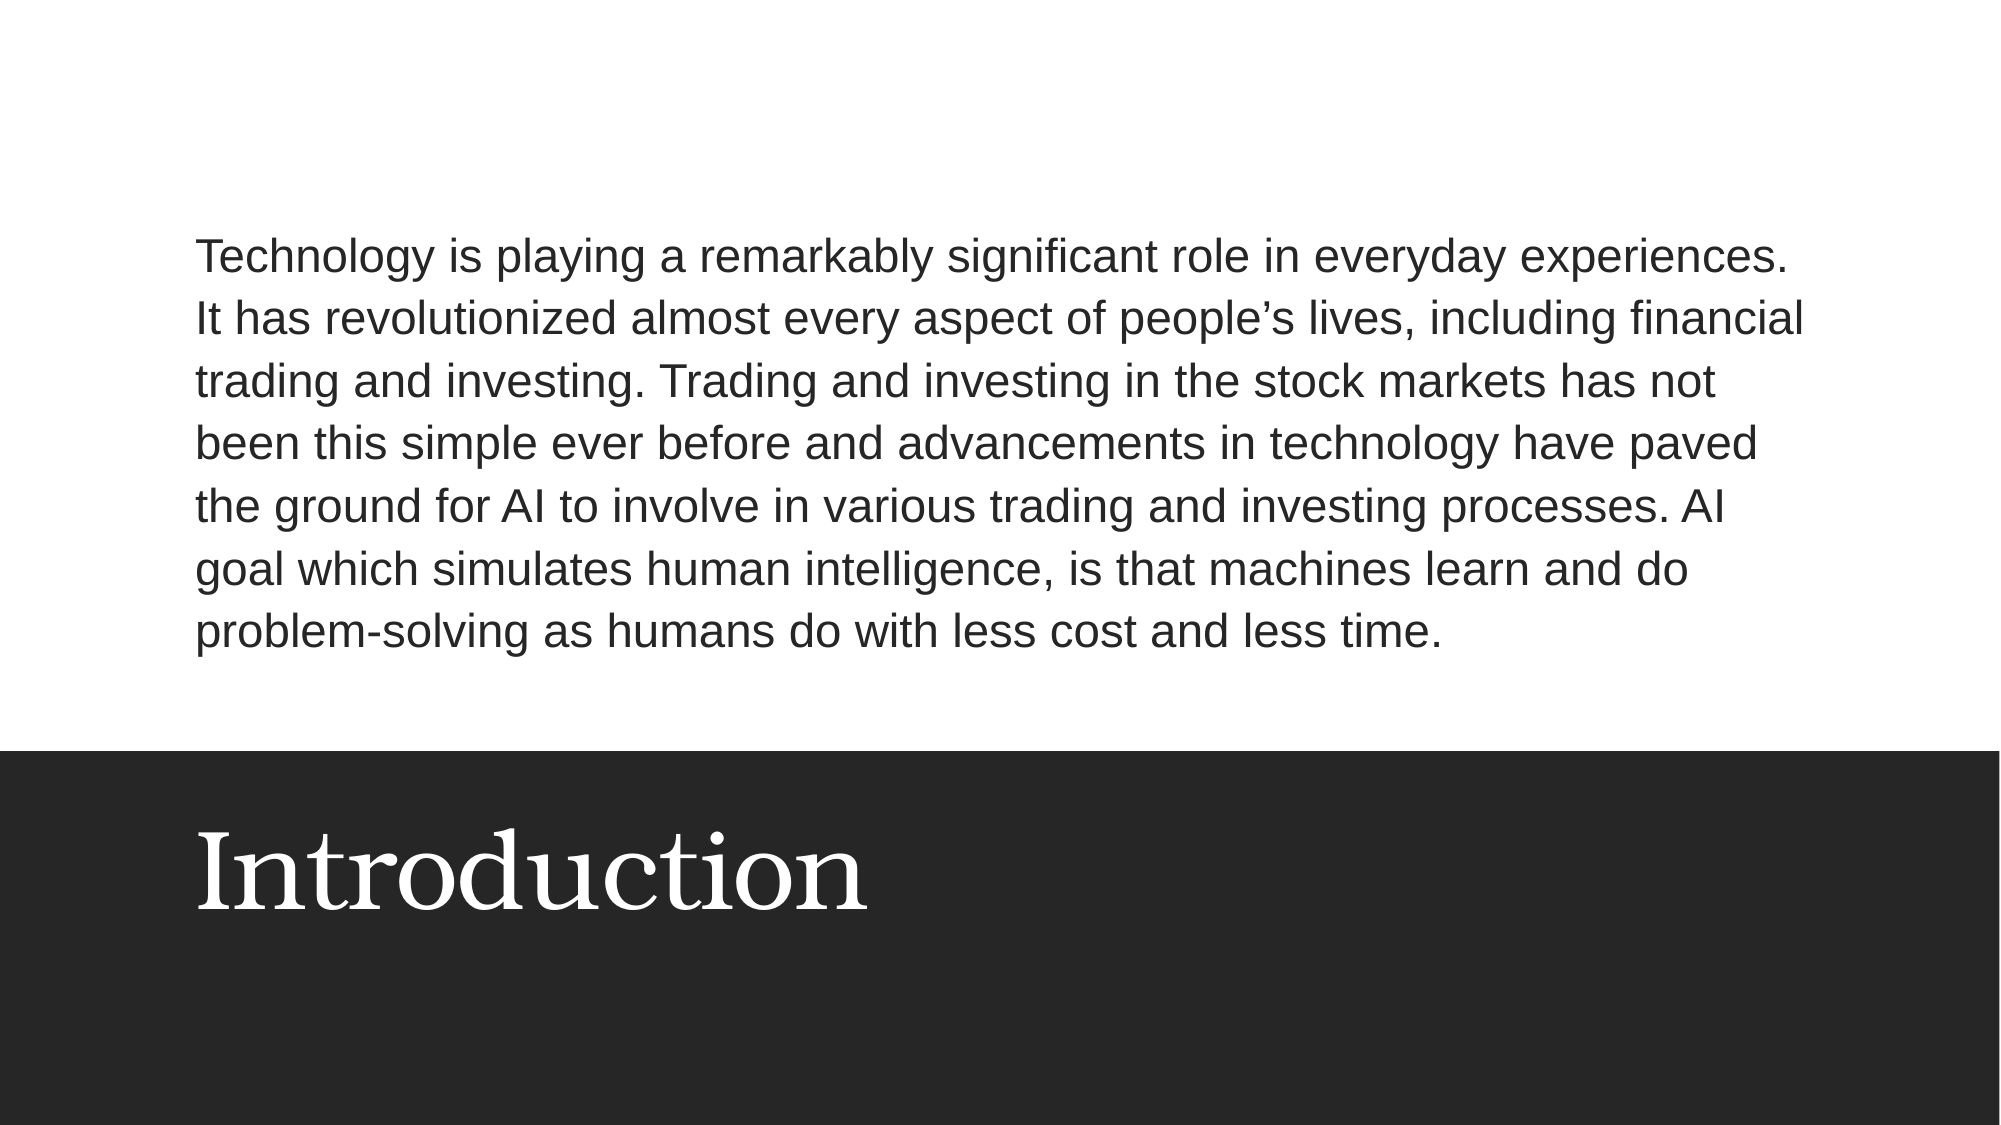

Technology is playing a remarkably significant role in everyday experiences. It has revolutionized almost every aspect of people’s lives, including financial trading and investing. Trading and investing in the stock markets has not been this simple ever before and advancements in technology have paved the ground for AI to involve in various trading and investing processes. AI goal which simulates human intelligence, is that machines learn and do problem-solving as humans do with less cost and less time.

# Introduction